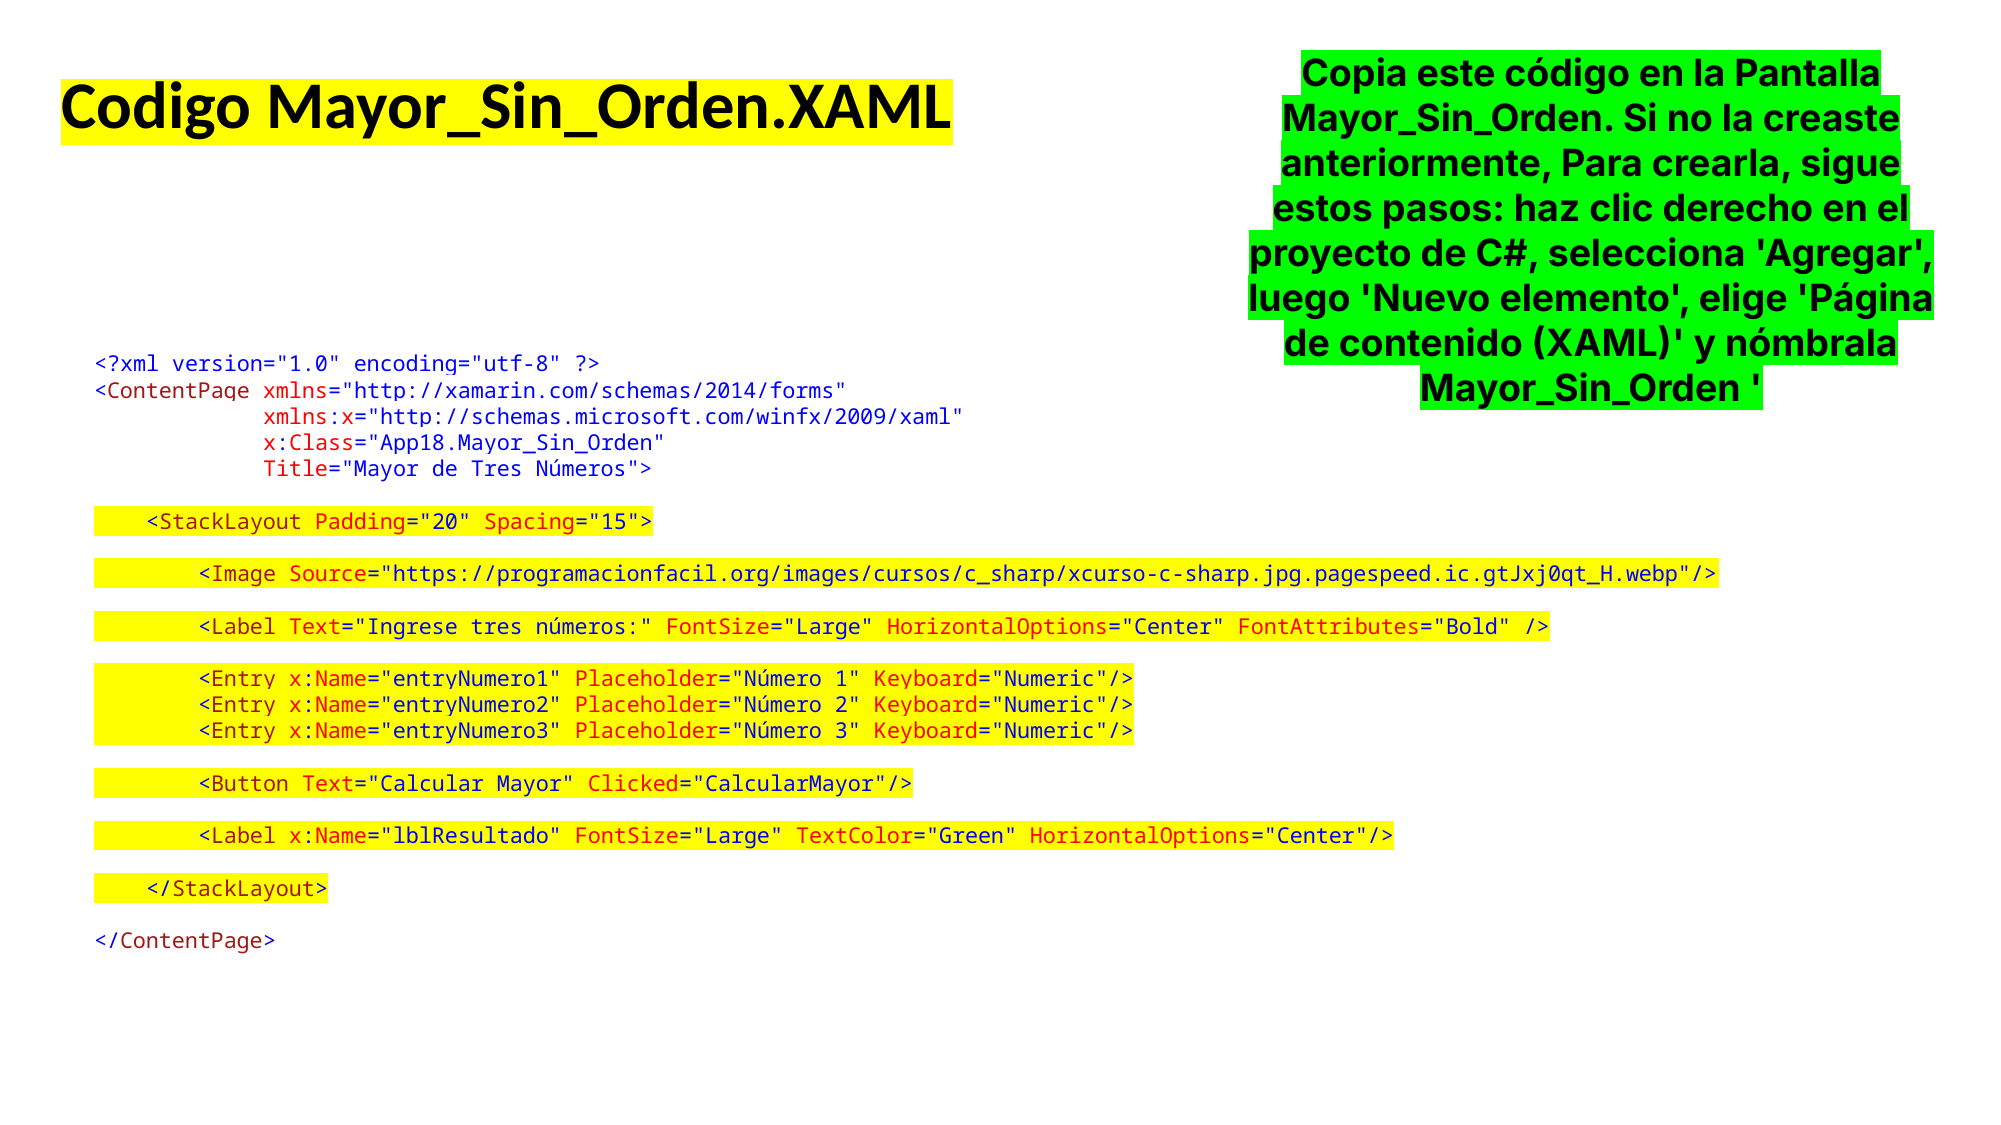

Copia este código en la Pantalla Mayor_Sin_Orden. Si no la creaste anteriormente, Para crearla, sigue estos pasos: haz clic derecho en el proyecto de C#, selecciona 'Agregar', luego 'Nuevo elemento', elige 'Página de contenido (XAML)' y nómbrala Mayor_Sin_Orden '
Codigo Mayor_Sin_Orden.XAML
<?xml version="1.0" encoding="utf-8" ?>
<ContentPage xmlns="http://xamarin.com/schemas/2014/forms"
             xmlns:x="http://schemas.microsoft.com/winfx/2009/xaml"
             x:Class="App18.Mayor_Sin_Orden"
             Title="Mayor de Tres Números">

    <StackLayout Padding="20" Spacing="15">

        <Image Source="https://programacionfacil.org/images/cursos/c_sharp/xcurso-c-sharp.jpg.pagespeed.ic.gtJxj0qt_H.webp"/>

        <Label Text="Ingrese tres números:" FontSize="Large" HorizontalOptions="Center" FontAttributes="Bold" />

        <Entry x:Name="entryNumero1" Placeholder="Número 1" Keyboard="Numeric"/>
        <Entry x:Name="entryNumero2" Placeholder="Número 2" Keyboard="Numeric"/>
        <Entry x:Name="entryNumero3" Placeholder="Número 3" Keyboard="Numeric"/>

        <Button Text="Calcular Mayor" Clicked="CalcularMayor"/>

        <Label x:Name="lblResultado" FontSize="Large" TextColor="Green" HorizontalOptions="Center"/>

    </StackLayout>

</ContentPage>